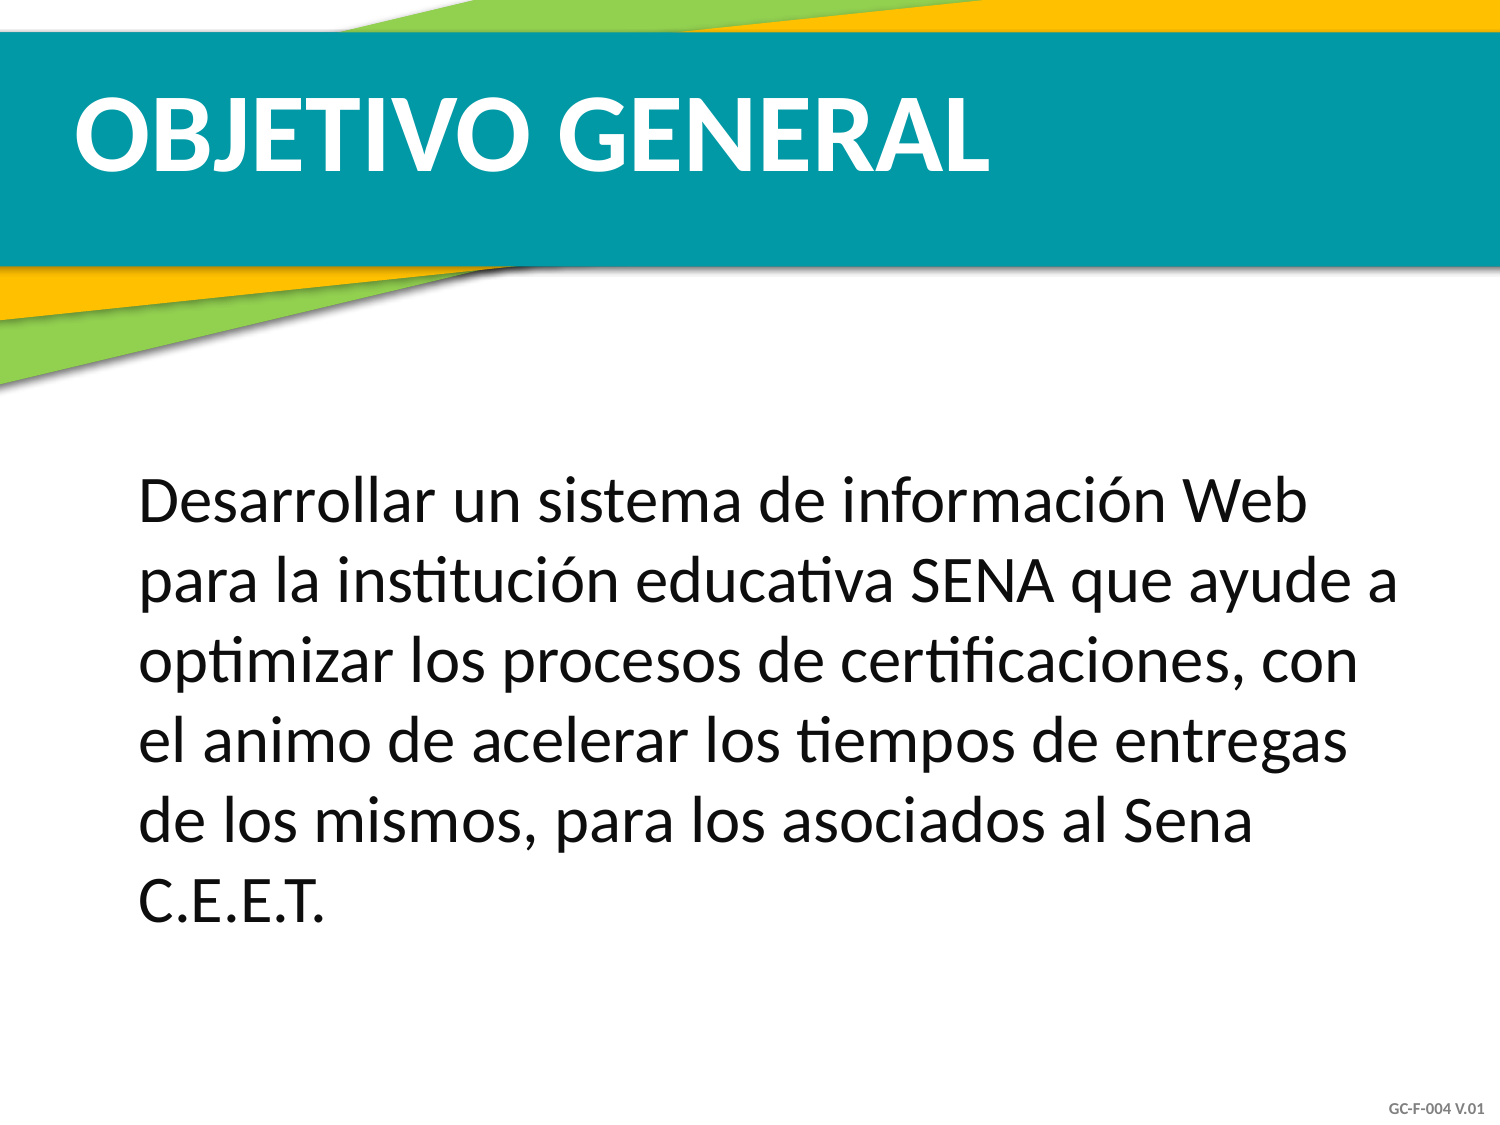

OBJETIVO GENERAL
Desarrollar un sistema de información Web para la institución educativa SENA que ayude a optimizar los procesos de certificaciones, con el animo de acelerar los tiempos de entregas de los mismos, para los asociados al Sena C.E.E.T.